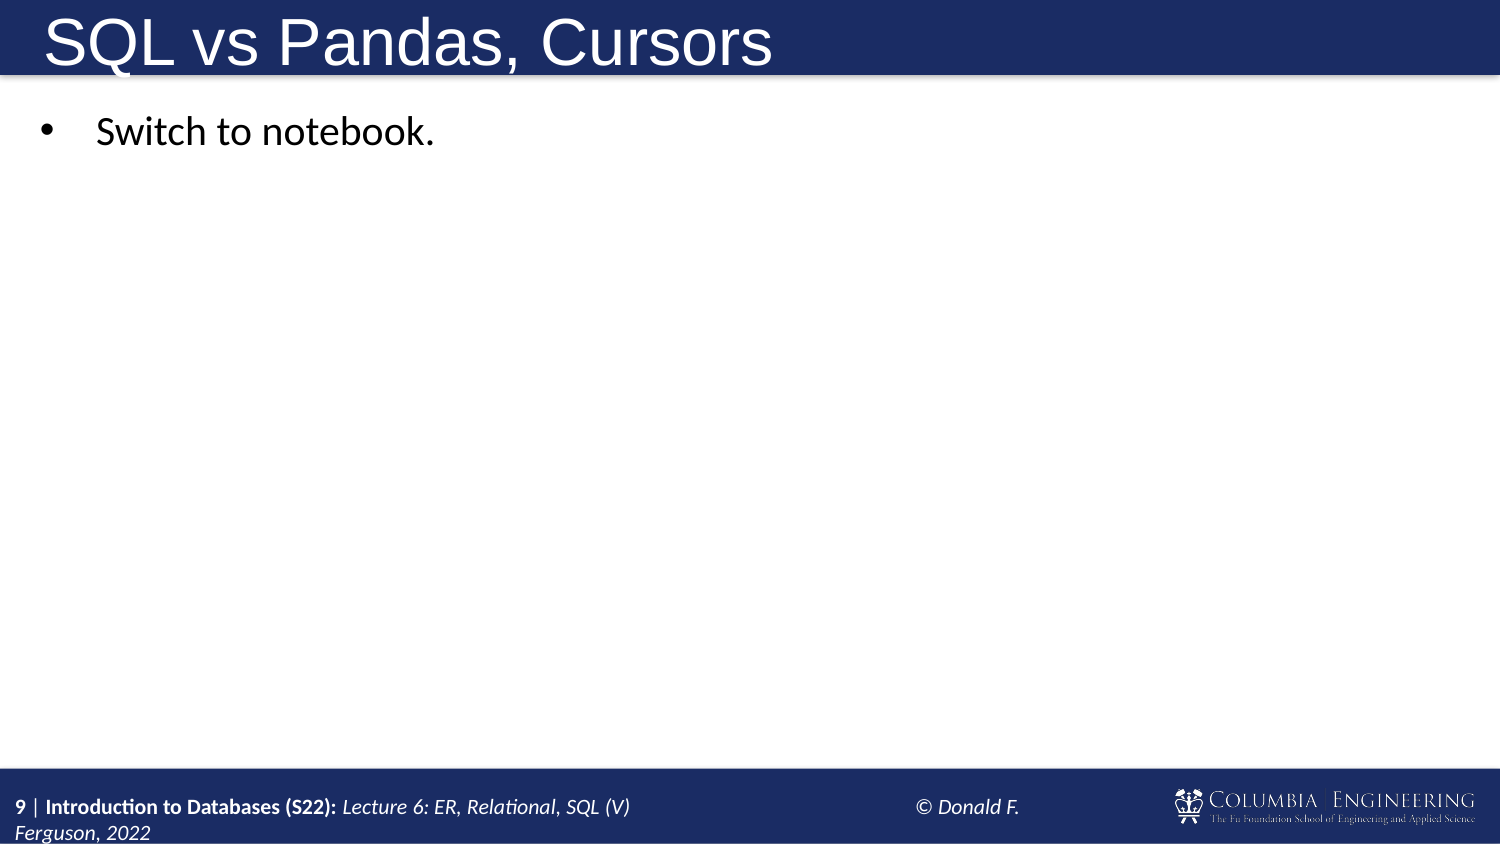

# SQL vs Pandas, Cursors
Switch to notebook.